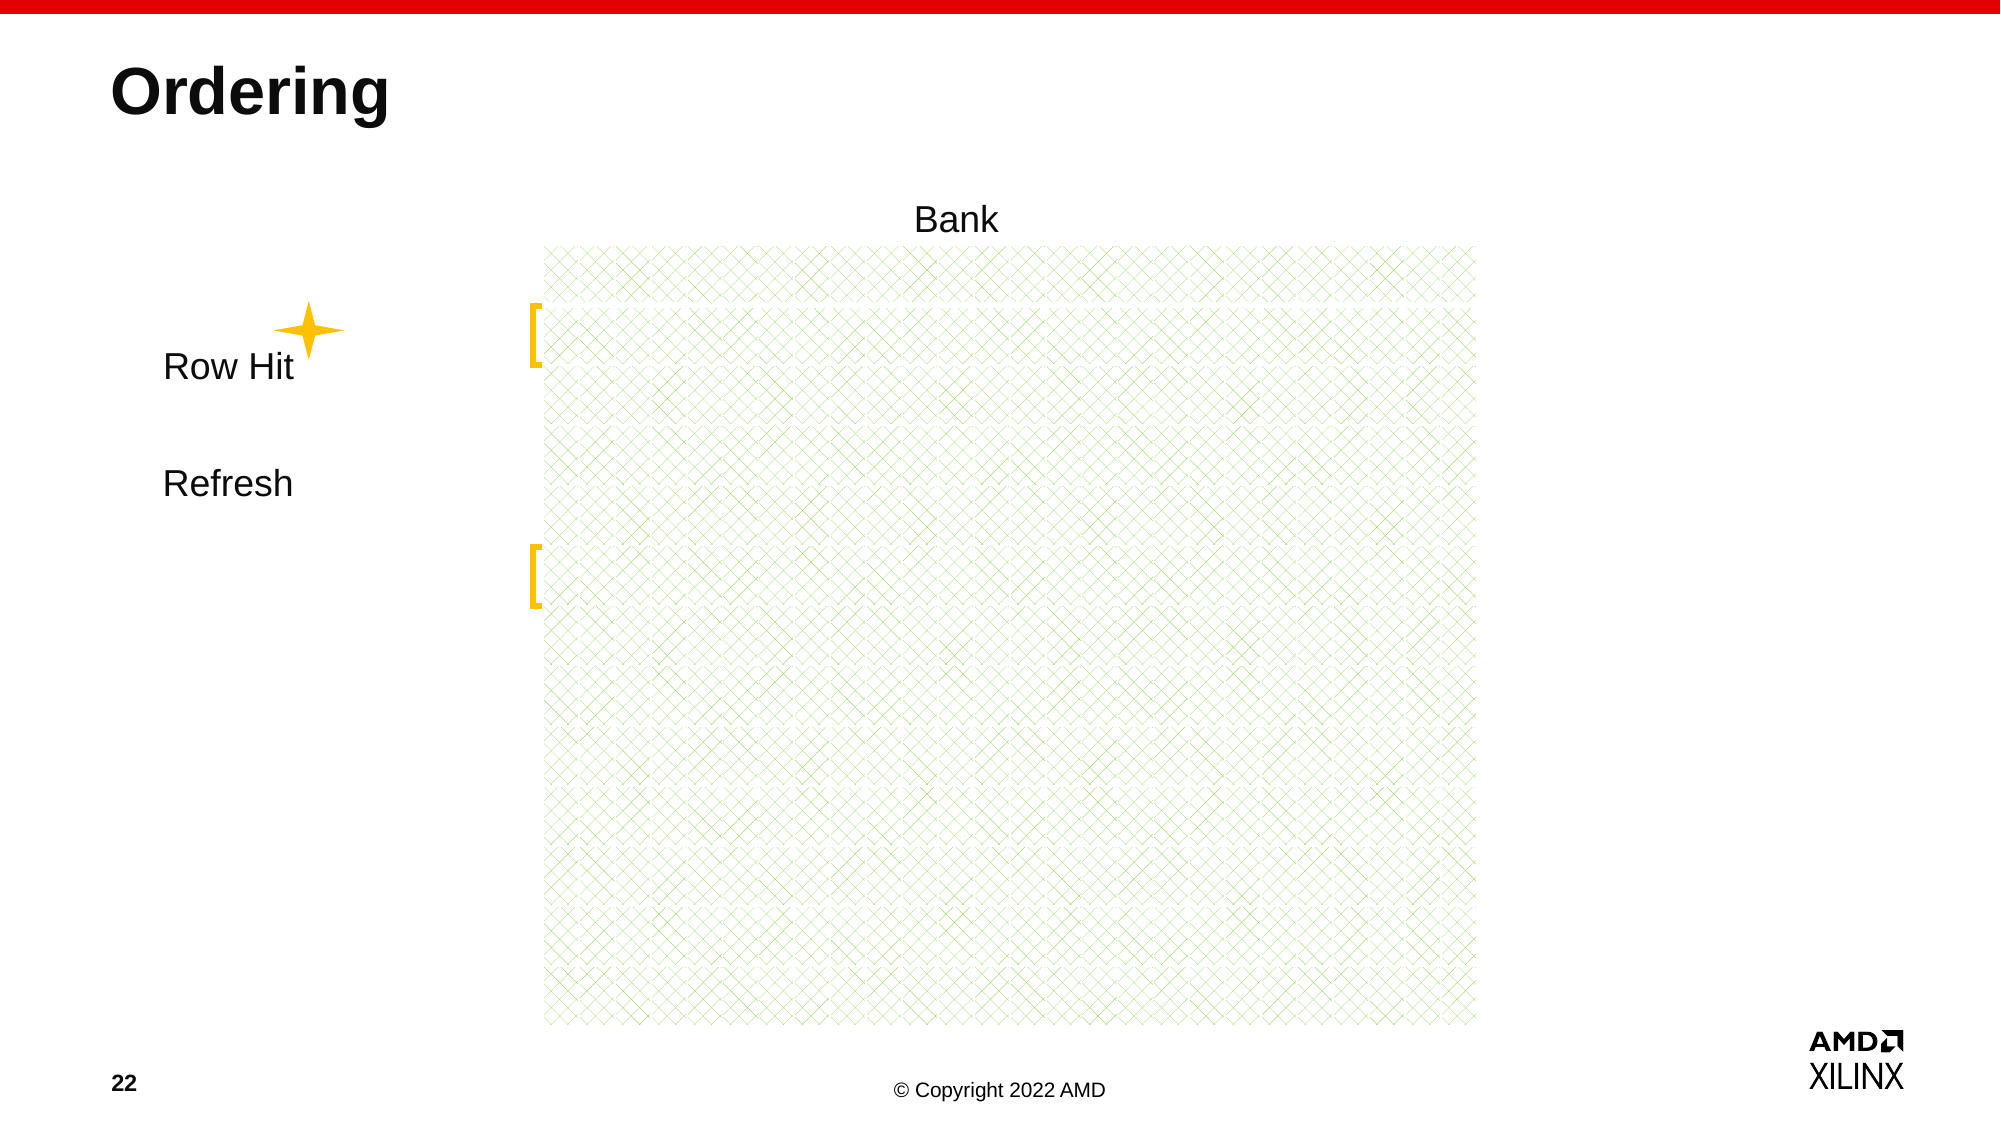

# Ordering
Bank
|  |  |  |  |  |  |  |  |  |  |  |  |  |  |  |  |  |  |  |  |  |  |  |  |  |  |
| --- | --- | --- | --- | --- | --- | --- | --- | --- | --- | --- | --- | --- | --- | --- | --- | --- | --- | --- | --- | --- | --- | --- | --- | --- | --- |
|  |  |  |  |  |  |  |  |  |  |  |  |  |  |  |  |  |  |  |  |  |  |  |  |  |  |
|  |  |  |  |  |  |  |  |  |  |  |  |  |  |  |  |  |  |  |  |  |  |  |  |  |  |
|  |  |  |  |  |  |  |  |  |  |  |  |  |  |  |  |  |  |  |  |  |  |  |  |  |  |
|  |  |  |  |  |  |  |  |  |  |  |  |  |  |  |  |  |  |  |  |  |  |  |  |  |  |
|  |  |  |  |  |  |  |  |  |  |  |  |  |  |  |  |  |  |  |  |  |  |  |  |  |  |
|  |  |  |  |  |  |  |  |  |  |  |  |  |  |  |  |  |  |  |  |  |  |  |  |  |  |
|  |  |  |  |  |  |  |  |  |  |  |  |  |  |  |  |  |  |  |  |  |  |  |  |  |  |
|  |  |  |  |  |  |  |  |  |  |  |  |  |  |  |  |  |  |  |  |  |  |  |  |  |  |
|  |  |  |  |  |  |  |  |  |  |  |  |  |  |  |  |  |  |  |  |  |  |  |  |  |  |
|  |  |  |  |  |  |  |  |  |  |  |  |  |  |  |  |  |  |  |  |  |  |  |  |  |  |
|  |  |  |  |  |  |  |  |  |  |  |  |  |  |  |  |  |  |  |  |  |  |  |  |  |  |
|  |  |  |  |  |  |  |  |  |  |  |  |  |  |  |  |  |  |  |  |  |  |  |  |  |  |
|  |  |  |  |  |  |  |  |  |  |  |  |  |  |  |  |  |  |  |  |  |  |  |  |  |  |
| --- | --- | --- | --- | --- | --- | --- | --- | --- | --- | --- | --- | --- | --- | --- | --- | --- | --- | --- | --- | --- | --- | --- | --- | --- | --- |
|  |  |  |  |  |  |  |  |  |  |  |  |  |  |  |  |  |  |  |  |  |  |  |  |  |  |
|  |  |  |  |  |  |  |  |  |  |  |  |  |  |  |  |  |  |  |  |  |  |  |  |  |  |
|  |  |  |  |  |  |  |  |  |  |  |  |  |  |  |  |  |  |  |  |  |  |  |  |  |  |
|  |  |  |  |  |  |  |  |  |  |  |  |  |  |  |  |  |  |  |  |  |  |  |  |  |  |
|  |  |  |  |  |  |  |  |  |  |  |  |  |  |  |  |  |  |  |  |  |  |  |  |  |  |
|  |  |  |  |  |  |  |  |  |  |  |  |  |  |  |  |  |  |  |  |  |  |  |  |  |  |
|  |  |  |  |  |  |  |  |  |  |  |  |  |  |  |  |  |  |  |  |  |  |  |  |  |  |
|  |  |  |  |  |  |  |  |  |  |  |  |  |  |  |  |  |  |  |  |  |  |  |  |  |  |
|  |  |  |  |  |  |  |  |  |  |  |  |  |  |  |  |  |  |  |  |  |  |  |  |  |  |
|  |  |  |  |  |  |  |  |  |  |  |  |  |  |  |  |  |  |  |  |  |  |  |  |  |  |
|  |  |  |  |  |  |  |  |  |  |  |  |  |  |  |  |  |  |  |  |  |  |  |  |  |  |
|  |  |  |  |  |  |  |  |  |  |  |  |  |  |  |  |  |  |  |  |  |  |  |  |  |  |

Row Hit
Refresh

22